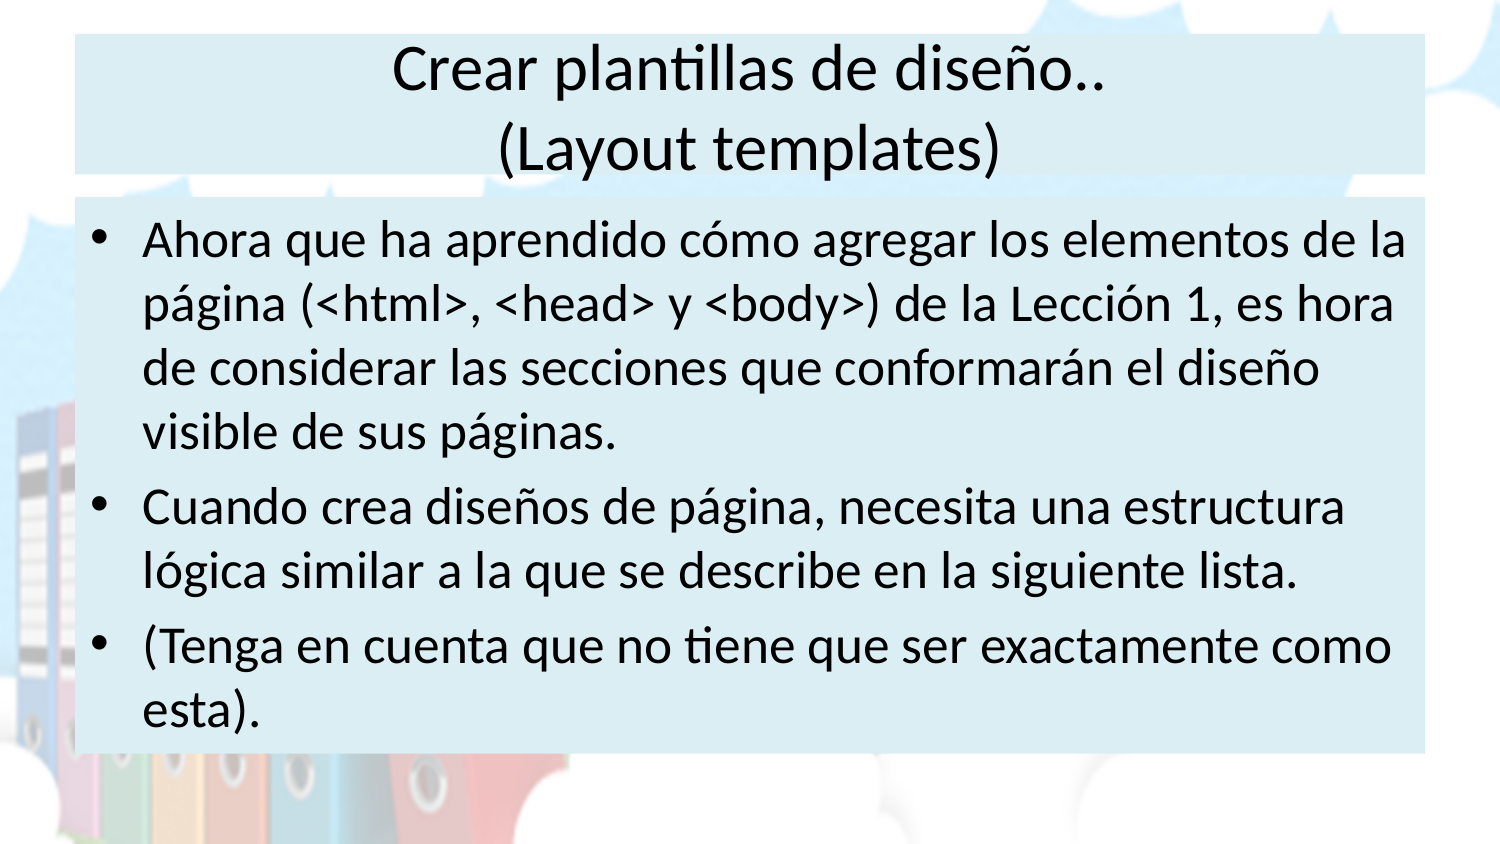

# Crear plantillas de diseño.. (Layout templates)
Ahora que ha aprendido cómo agregar los elementos de la página (<html>, <head> y <body>) de la Lección 1, es hora de considerar las secciones que conformarán el diseño visible de sus páginas.
Cuando crea diseños de página, necesita una estructura lógica similar a la que se describe en la siguiente lista.
(Tenga en cuenta que no tiene que ser exactamente como esta).